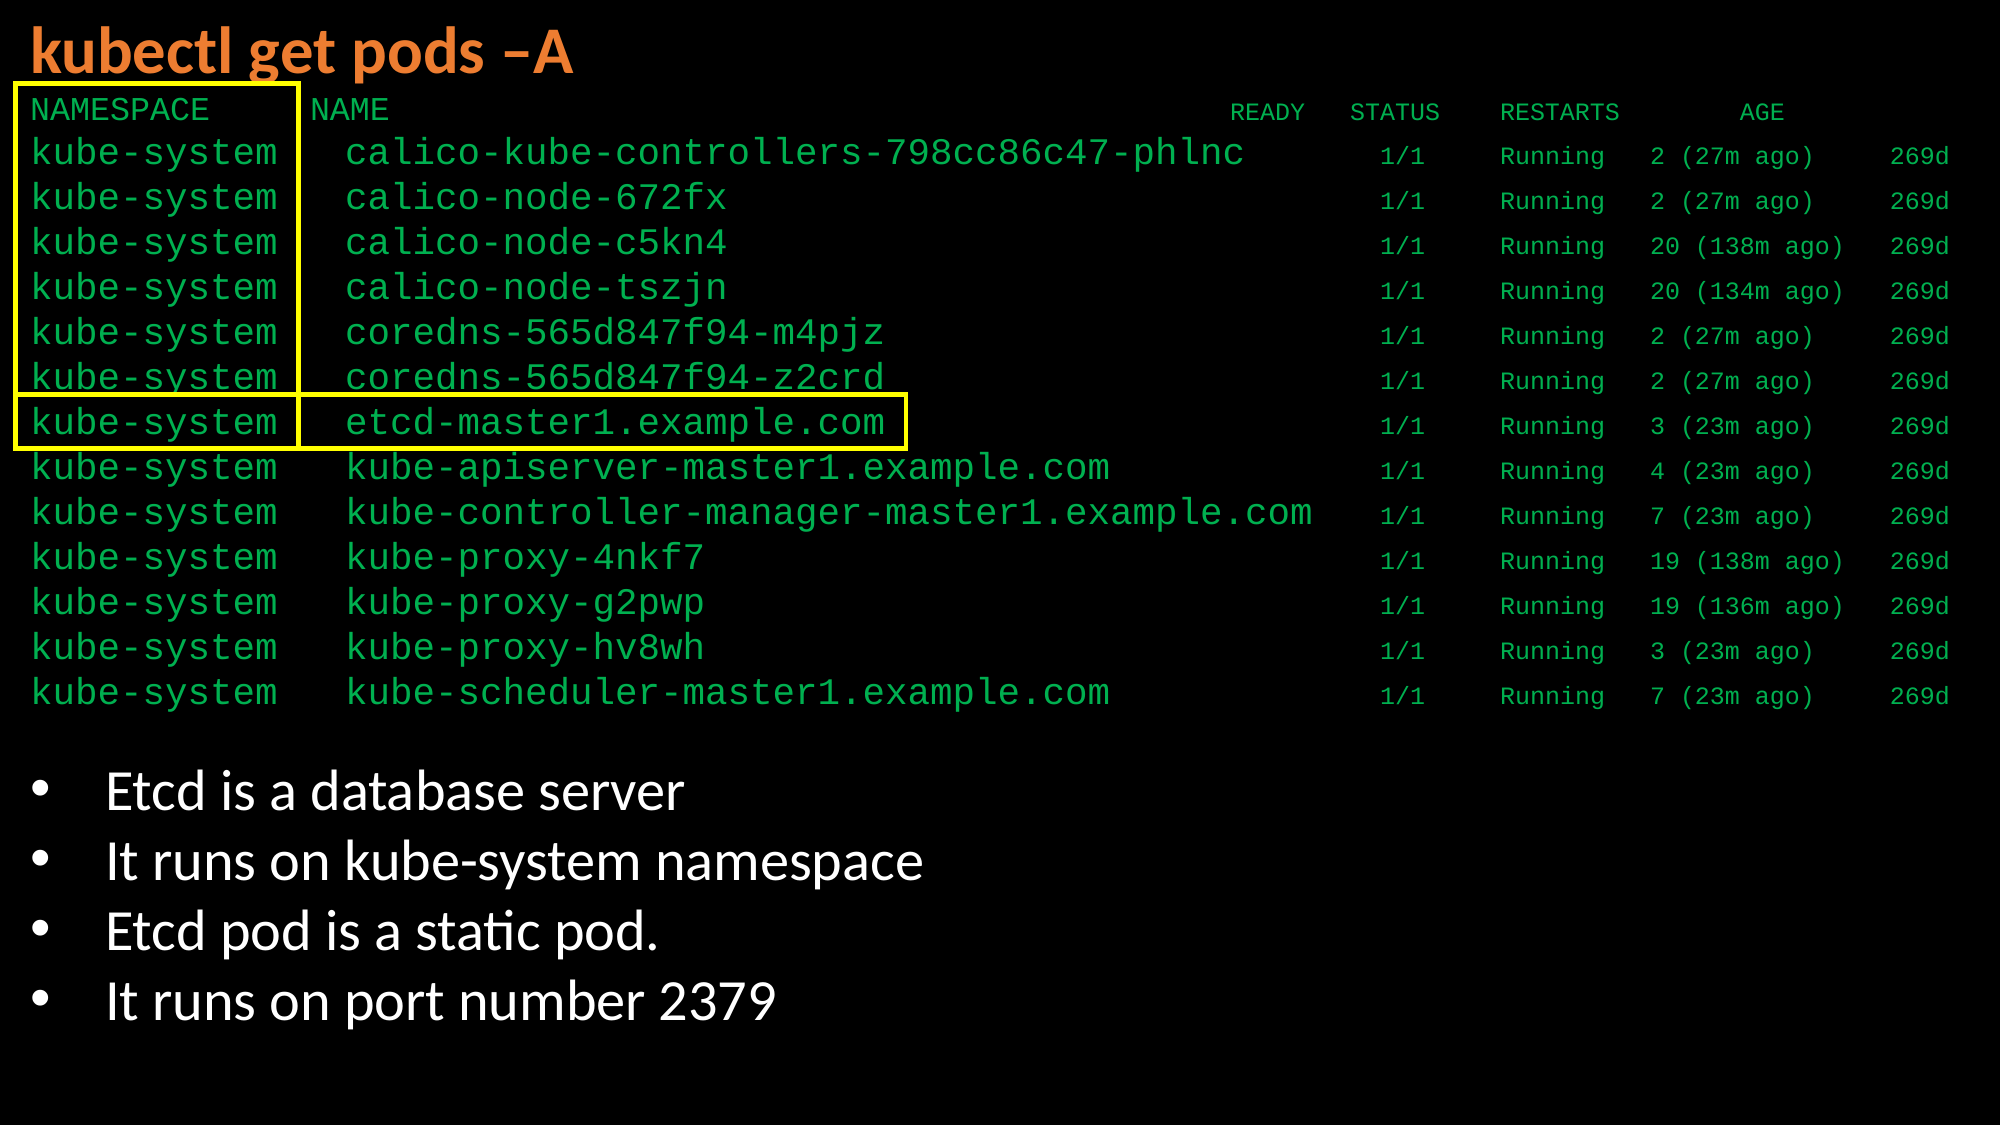

kubectl get pods –A
NAMESPACE     NAME                                          READY   STATUS    RESTARTS        AGE
kube-system   calico-kube-controllers-798cc86c47-phlnc      1/1     Running   2 (27m ago)     269d
kube-system   calico-node-672fx                             1/1     Running   2 (27m ago)     269d
kube-system   calico-node-c5kn4                             1/1     Running   20 (138m ago)   269d
kube-system   calico-node-tszjn                             1/1     Running   20 (134m ago)   269d
kube-system   coredns-565d847f94-m4pjz                      1/1     Running   2 (27m ago)     269d
kube-system   coredns-565d847f94-z2crd                      1/1     Running   2 (27m ago)     269d
kube-system   etcd-master1.example.com                      1/1     Running   3 (23m ago)     269d
kube-system   kube-apiserver-master1.example.com            1/1     Running   4 (23m ago)     269d
kube-system   kube-controller-manager-master1.example.com   1/1     Running   7 (23m ago)     269d
kube-system   kube-proxy-4nkf7                              1/1     Running   19 (138m ago)   269d
kube-system   kube-proxy-g2pwp                              1/1     Running   19 (136m ago)   269d
kube-system   kube-proxy-hv8wh                              1/1     Running   3 (23m ago)     269d
kube-system   kube-scheduler-master1.example.com            1/1     Running   7 (23m ago)     269d

Etcd is a database server
It runs on kube-system namespace
Etcd pod is a static pod.
It runs on port number 2379